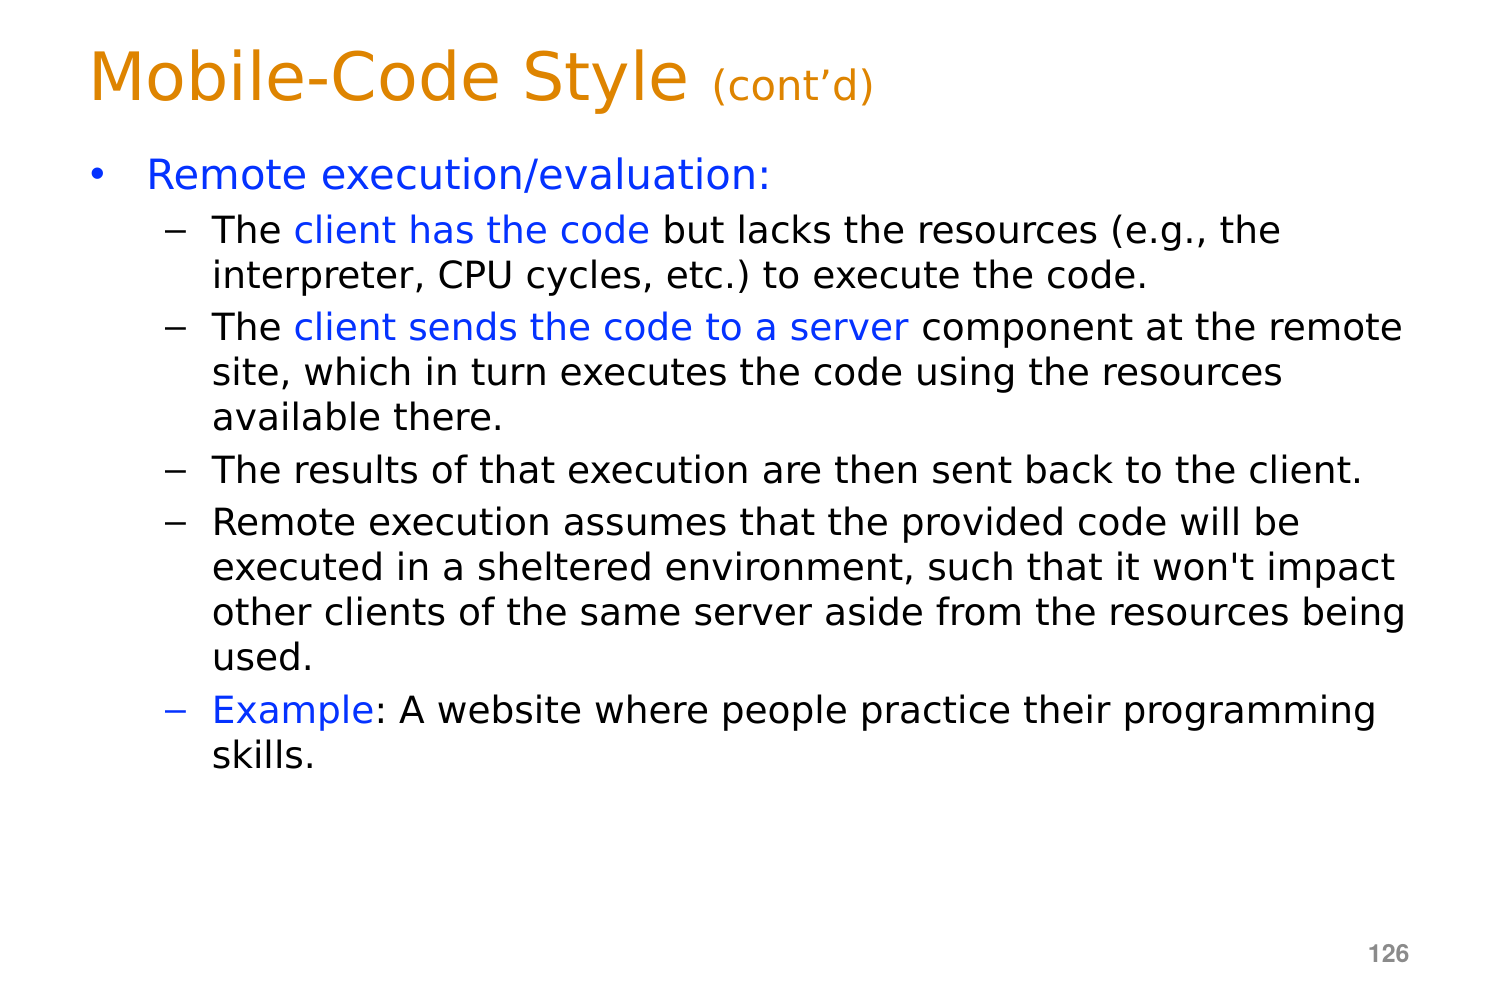

# Mobile-Code Style (cont’d)
Remote execution/evaluation:
The client has the code but lacks the resources (e.g., the interpreter, CPU cycles, etc.) to execute the code.
The client sends the code to a server component at the remote site, which in turn executes the code using the resources available there.
The results of that execution are then sent back to the client.
Remote execution assumes that the provided code will be executed in a sheltered environment, such that it won't impact other clients of the same server aside from the resources being used.
Example: A website where people practice their programming skills.

126